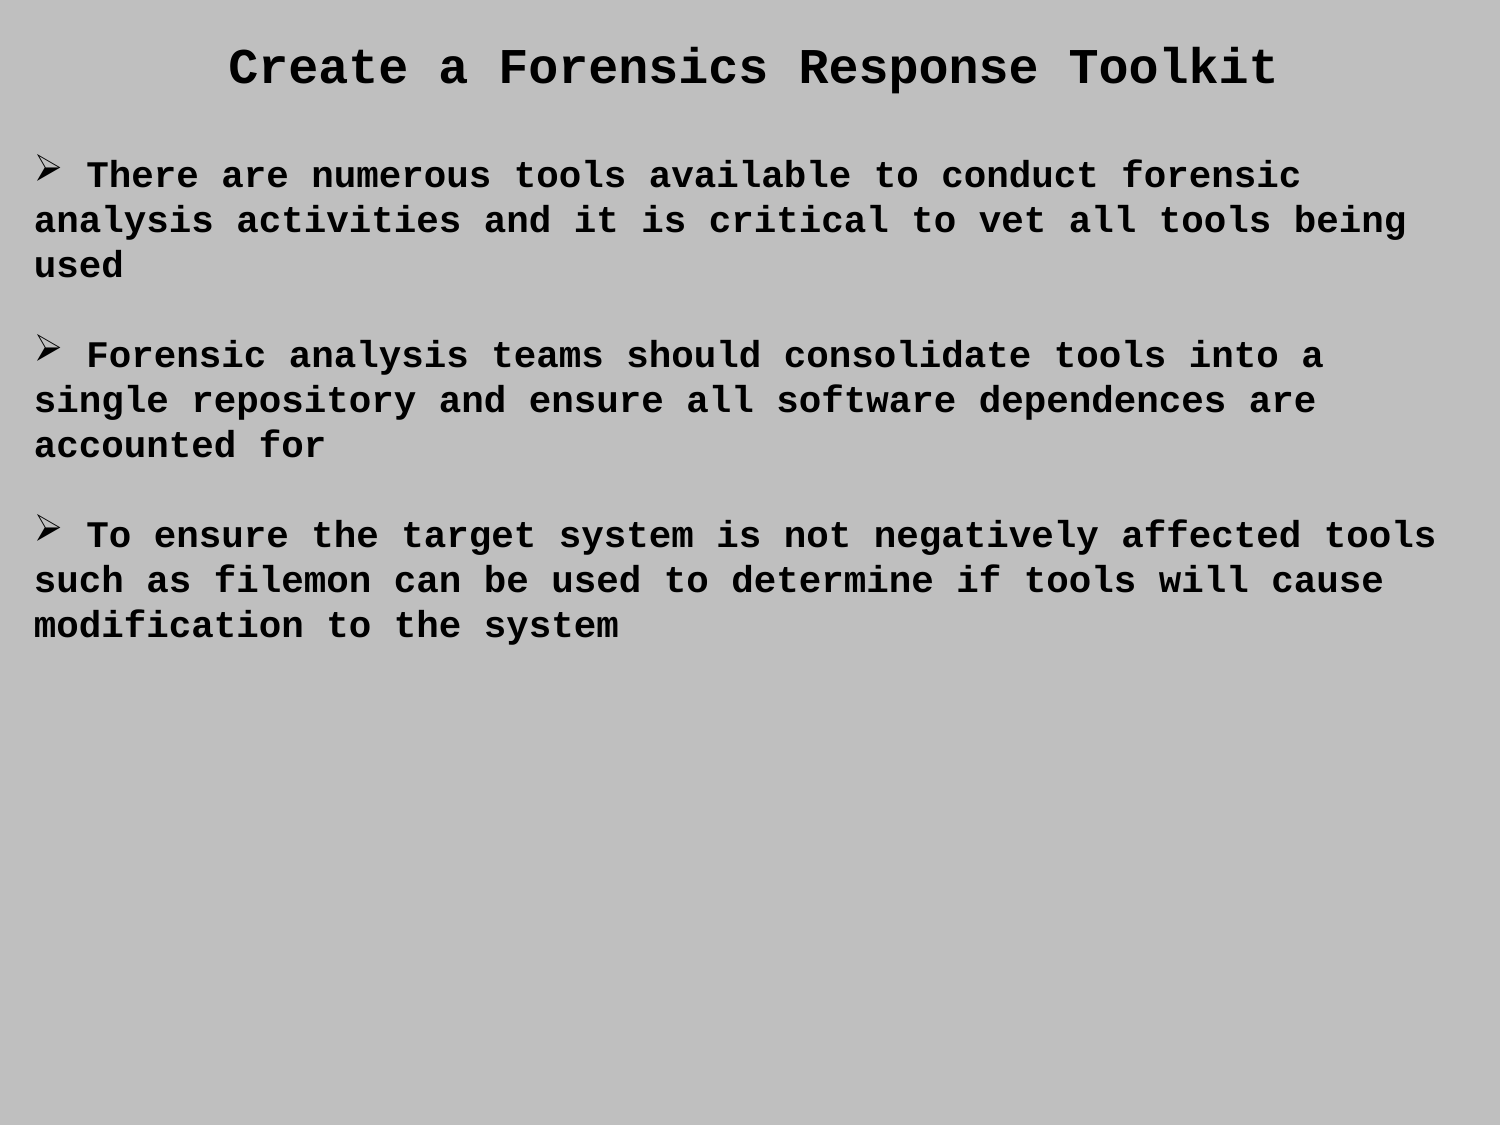

Create a Forensics Response Toolkit
 There are numerous tools available to conduct forensic analysis activities and it is critical to vet all tools being used

 Forensic analysis teams should consolidate tools into a single repository and ensure all software dependences are accounted for

 To ensure the target system is not negatively affected tools such as filemon can be used to determine if tools will cause modification to the system